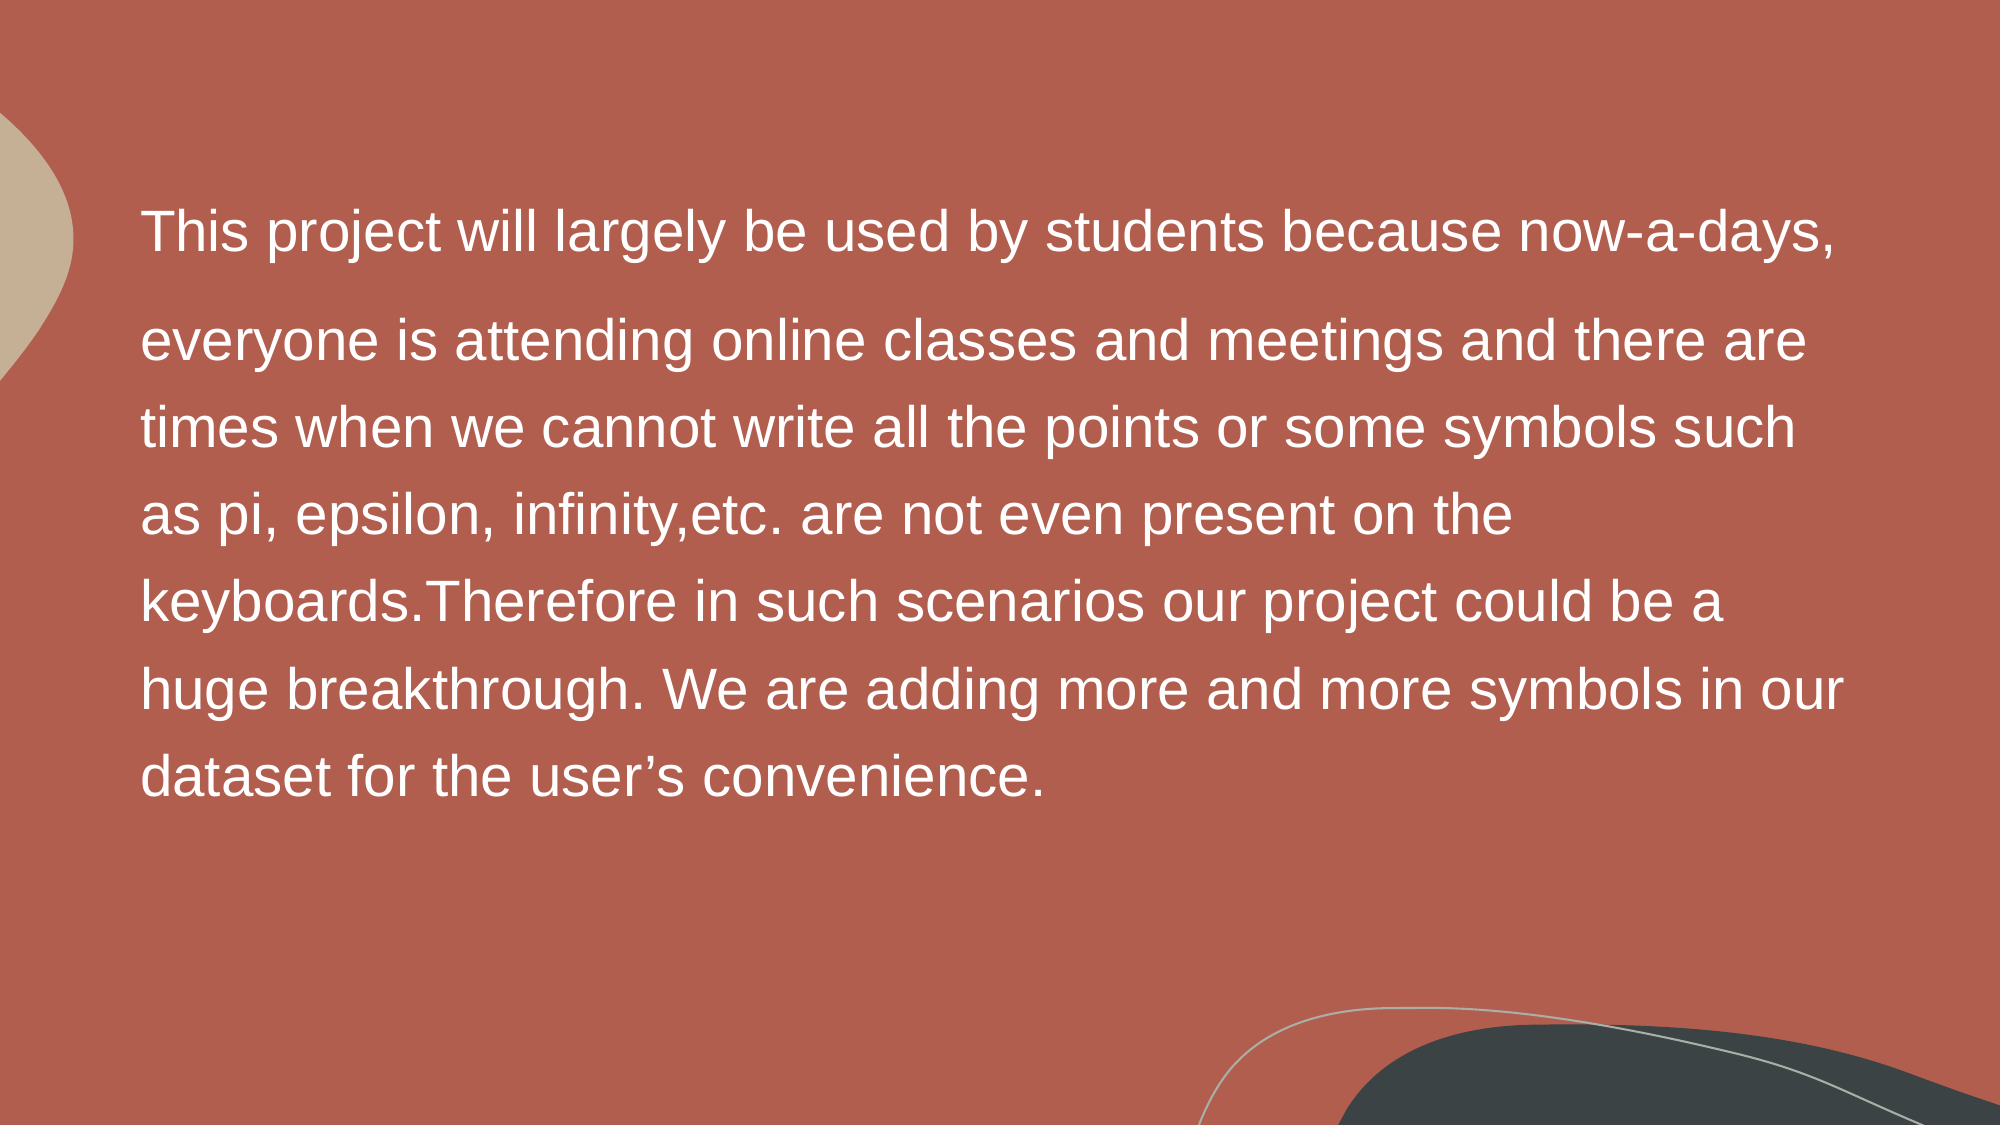

This project will largely be used by students because now-a-days,
everyone is attending online classes and meetings and there are times when we cannot write all the points or some symbols such as pi, epsilon, infinity,etc. are not even present on the keyboards.Therefore in such scenarios our project could be a huge breakthrough. We are adding more and more symbols in our dataset for the user’s convenience.